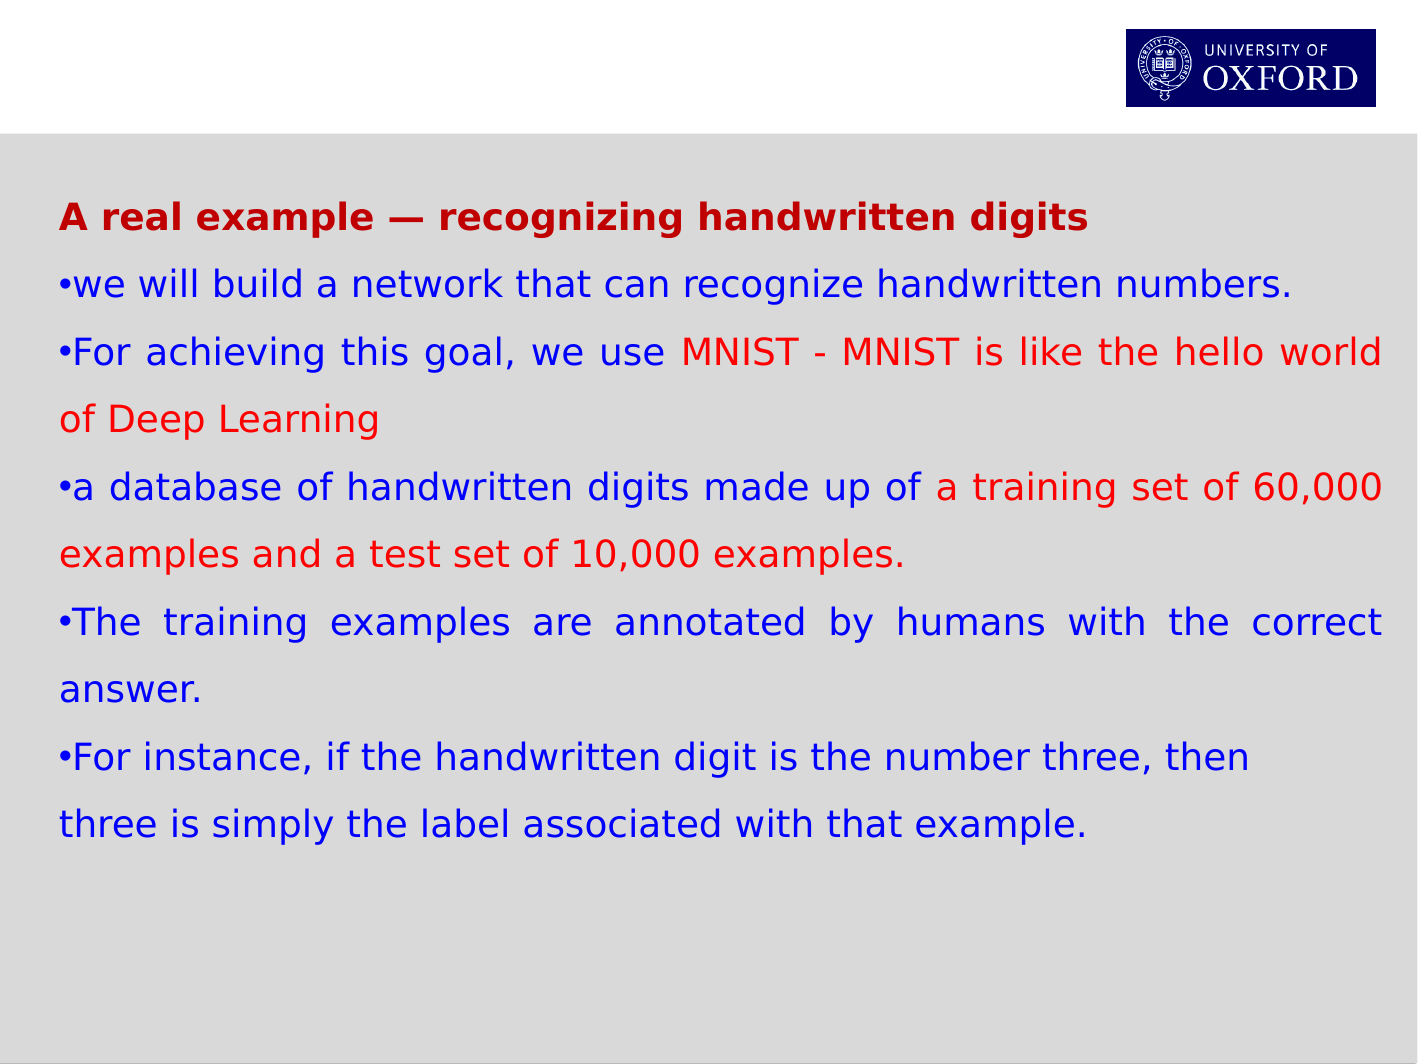

A real example — recognizing handwritten digits
we will build a network that can recognize handwritten numbers.
For achieving this goal, we use MNIST - MNIST is like the hello world of Deep Learning
a database of handwritten digits made up of a training set of 60,000 examples and a test set of 10,000 examples.
The training examples are annotated by humans with the correct answer.
For instance, if the handwritten digit is the number three, then
three is simply the label associated with that example.